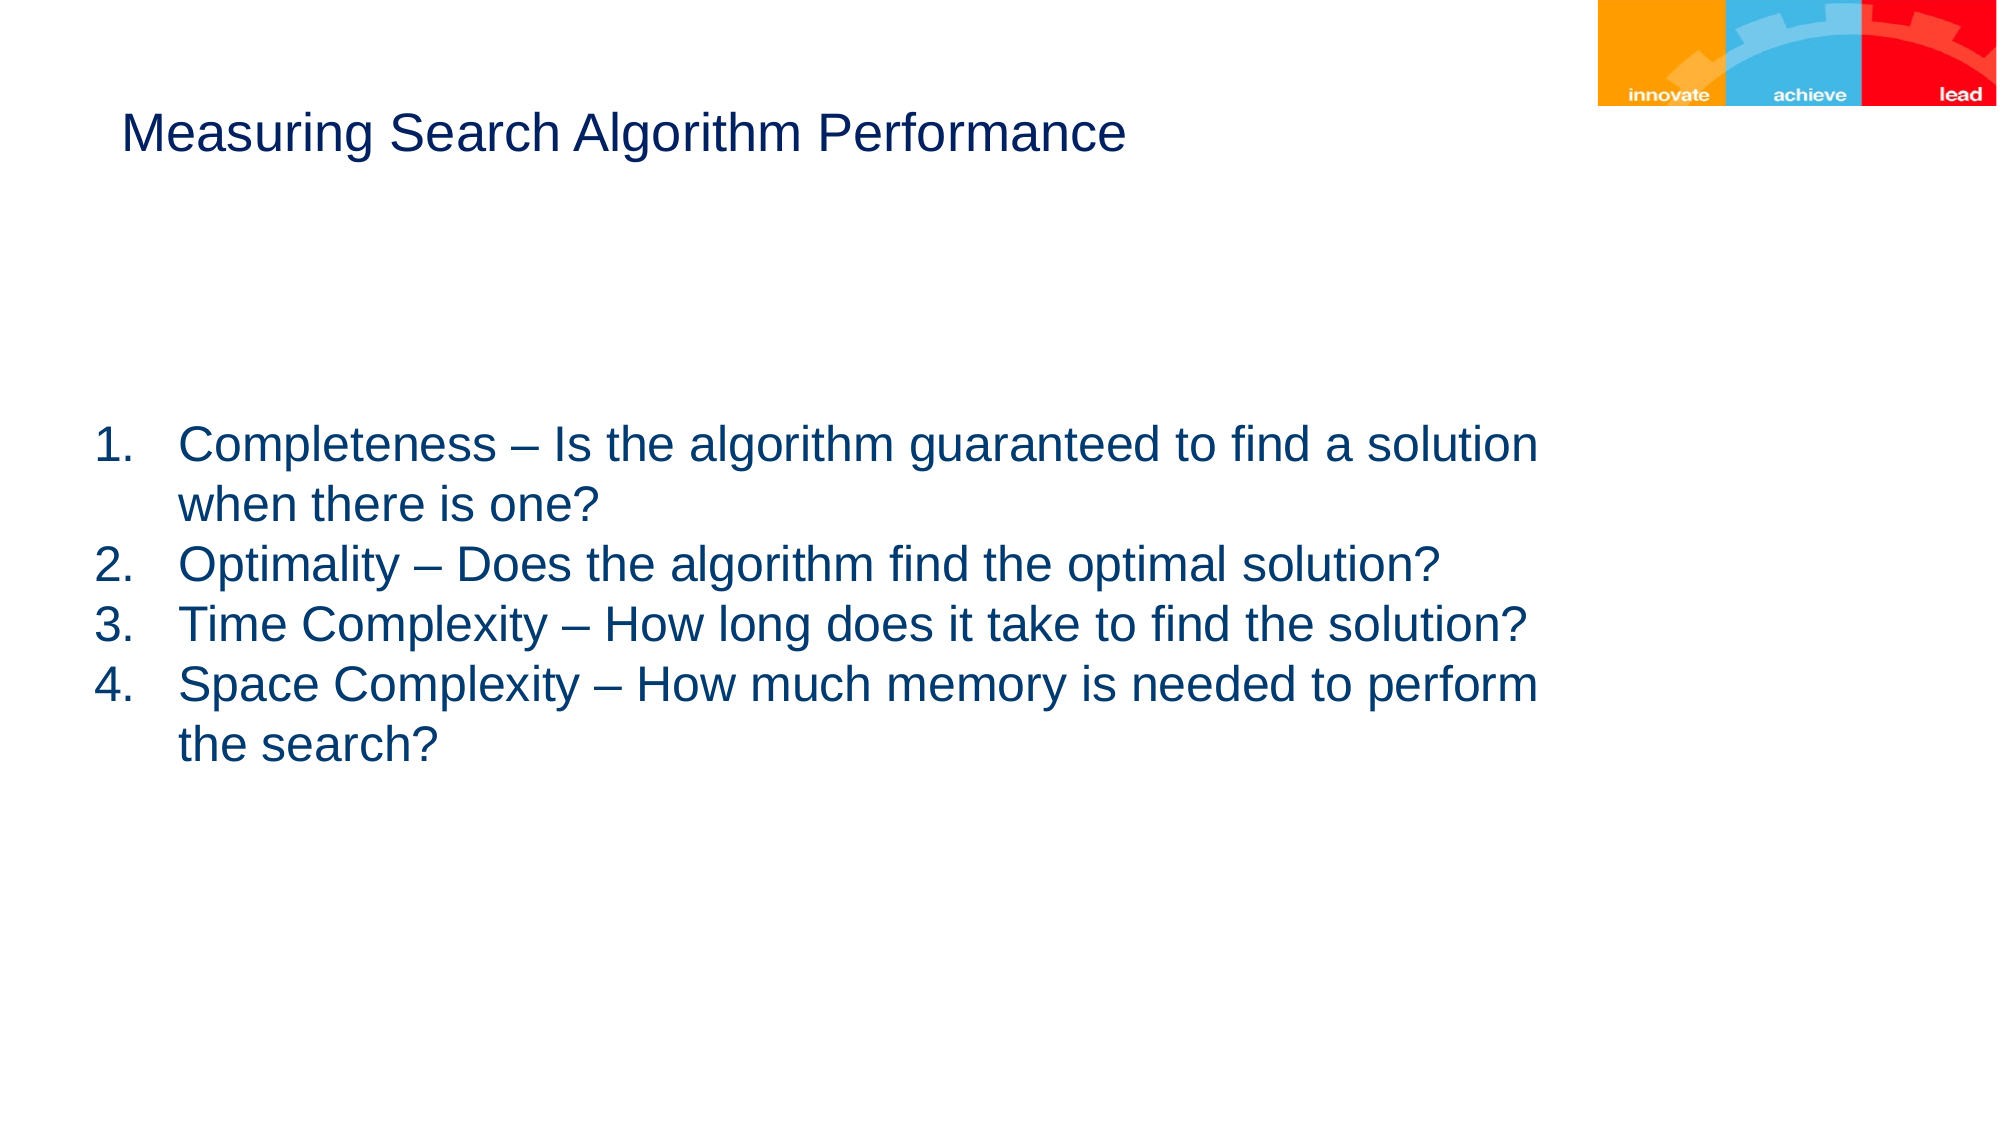

# Measuring Search Algorithm Performance
Completeness – Is the algorithm guaranteed to find a solution when there is one?
Optimality – Does the algorithm find the optimal solution?
Time Complexity – How long does it take to find the solution?
Space Complexity – How much memory is needed to perform the search?